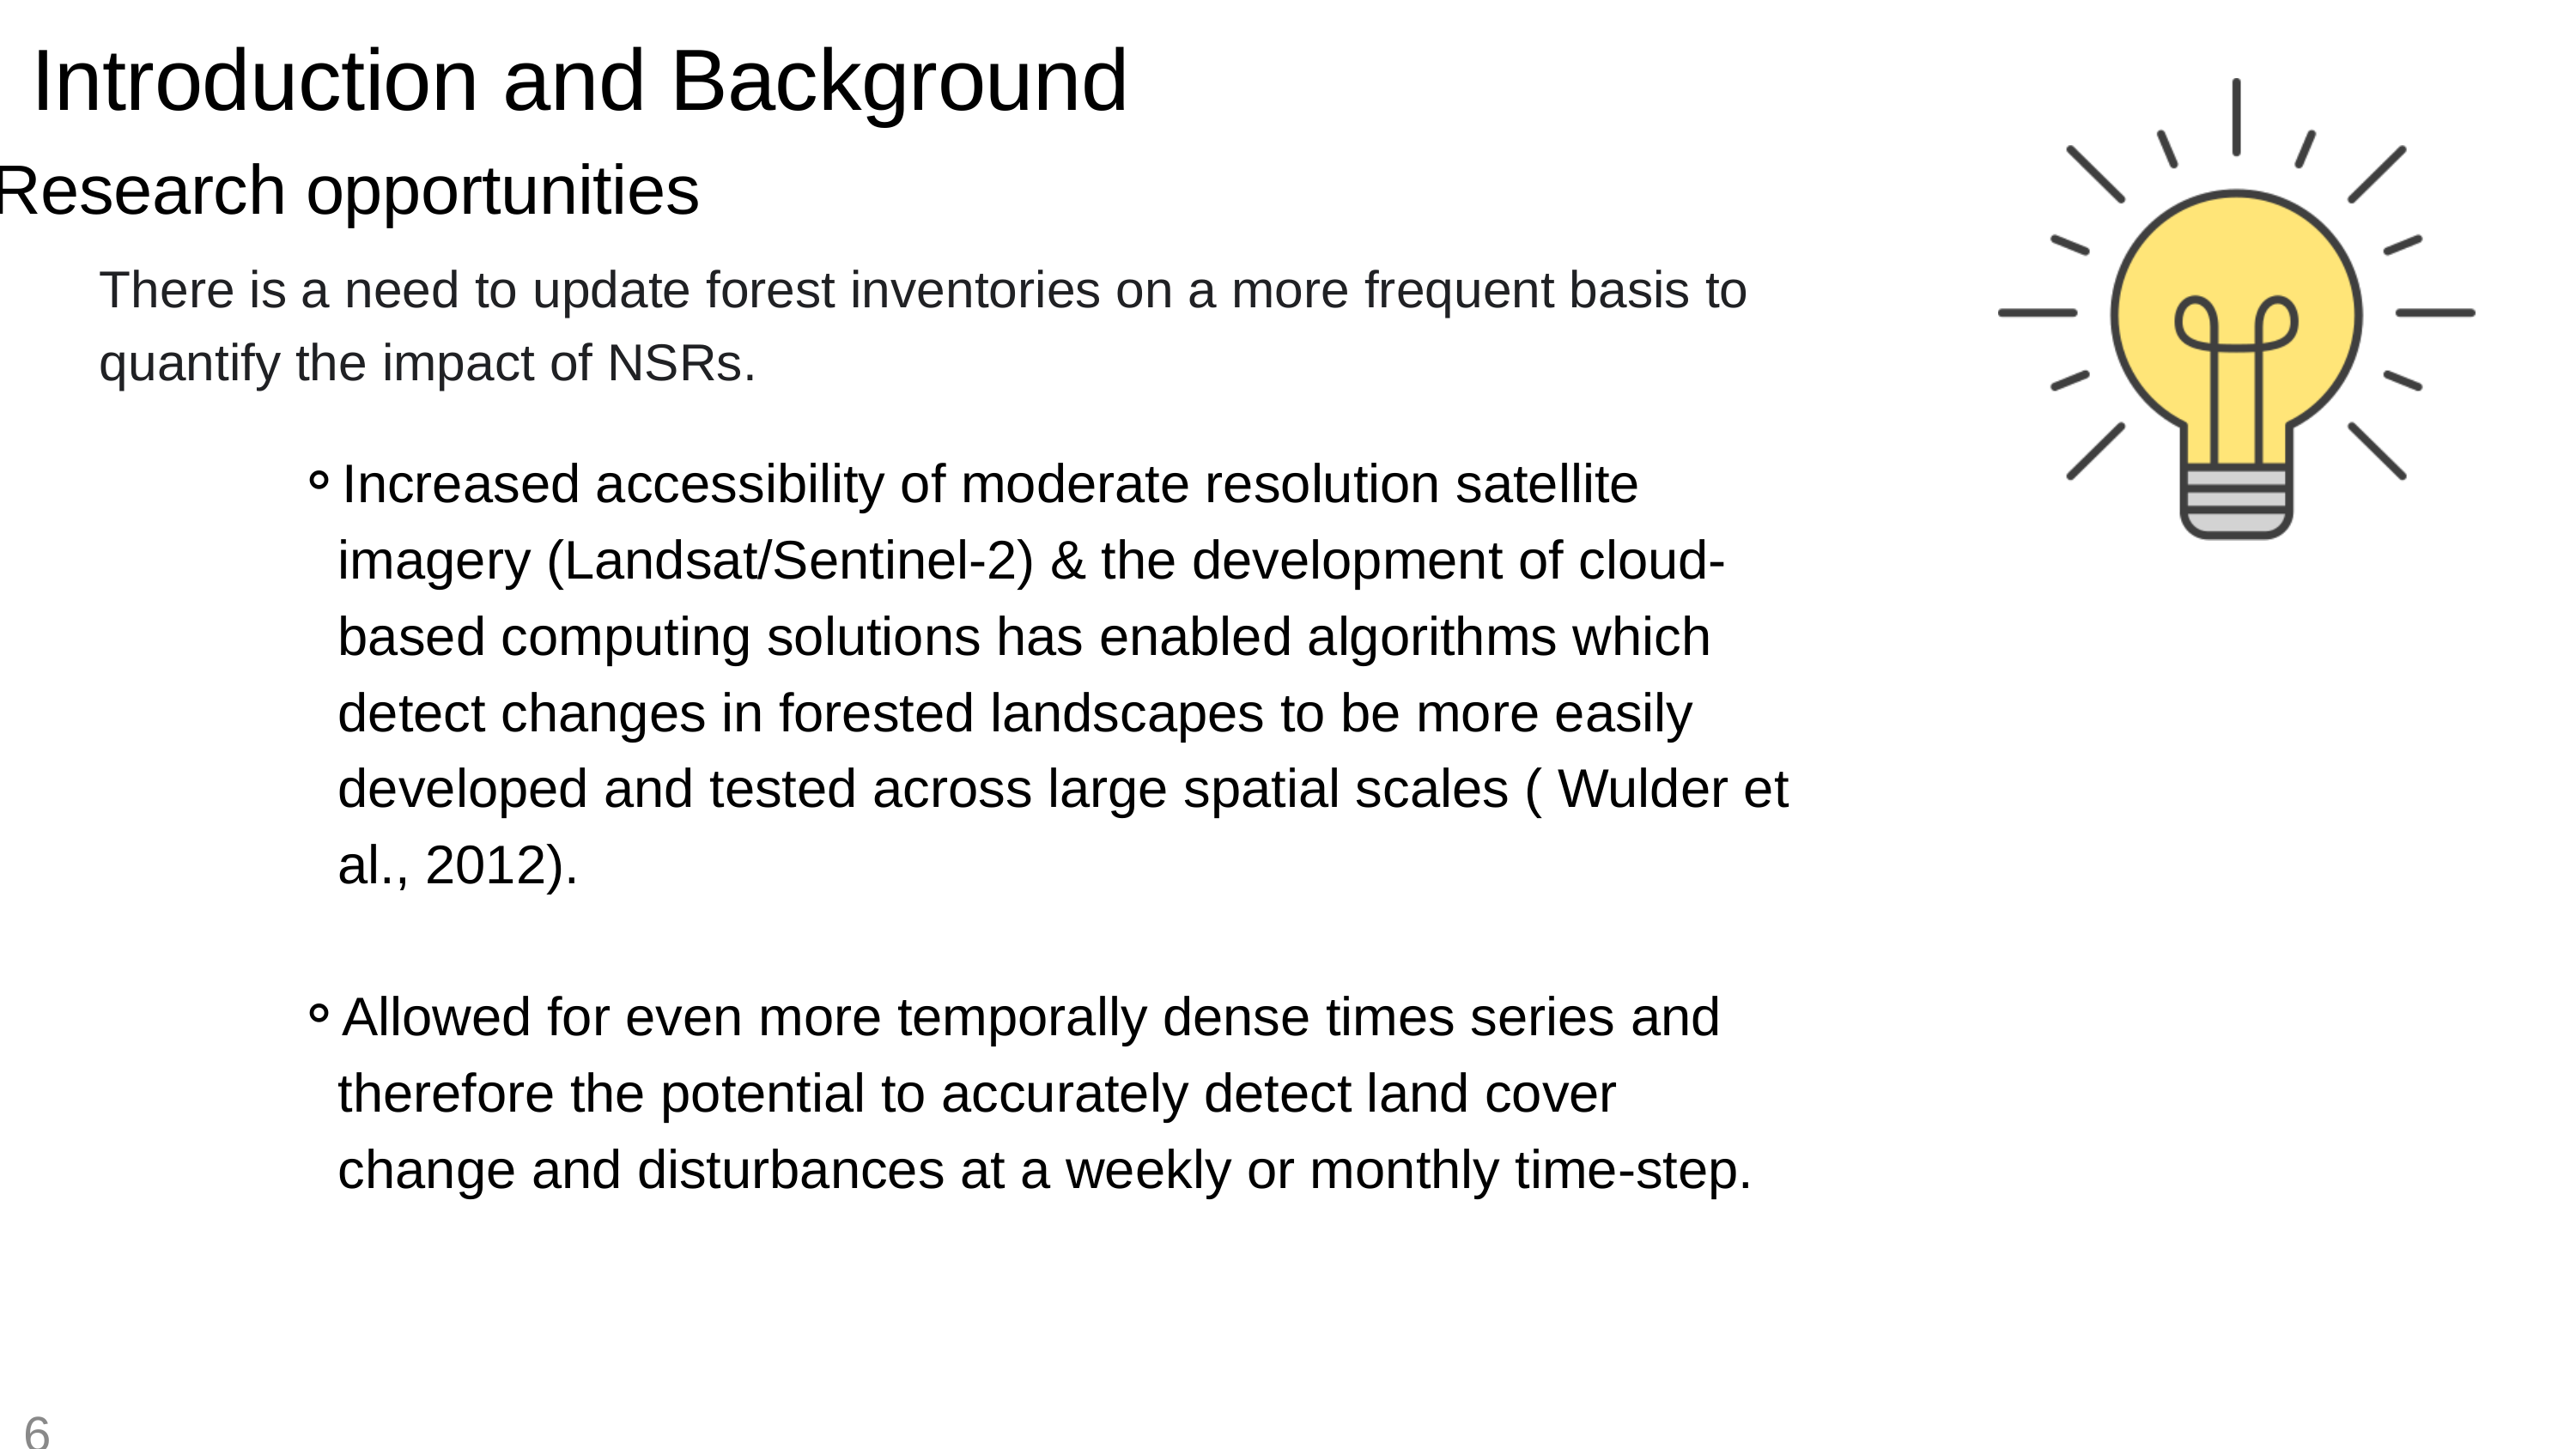

Introduction and Background

Research opportunities
There is a need to update forest inventories on a more frequent basis to quantify the impact of NSRs.
Increased accessibility of moderate resolution satellite imagery (Landsat/Sentinel-2) & the development of cloud-based computing solutions has enabled algorithms which detect changes in forested landscapes to be more easily developed and tested across large spatial scales ( Wulder et al., 2012).

Allowed for even more temporally dense times series and therefore the potential to accurately detect land cover change and disturbances at a weekly or monthly time-step.

6